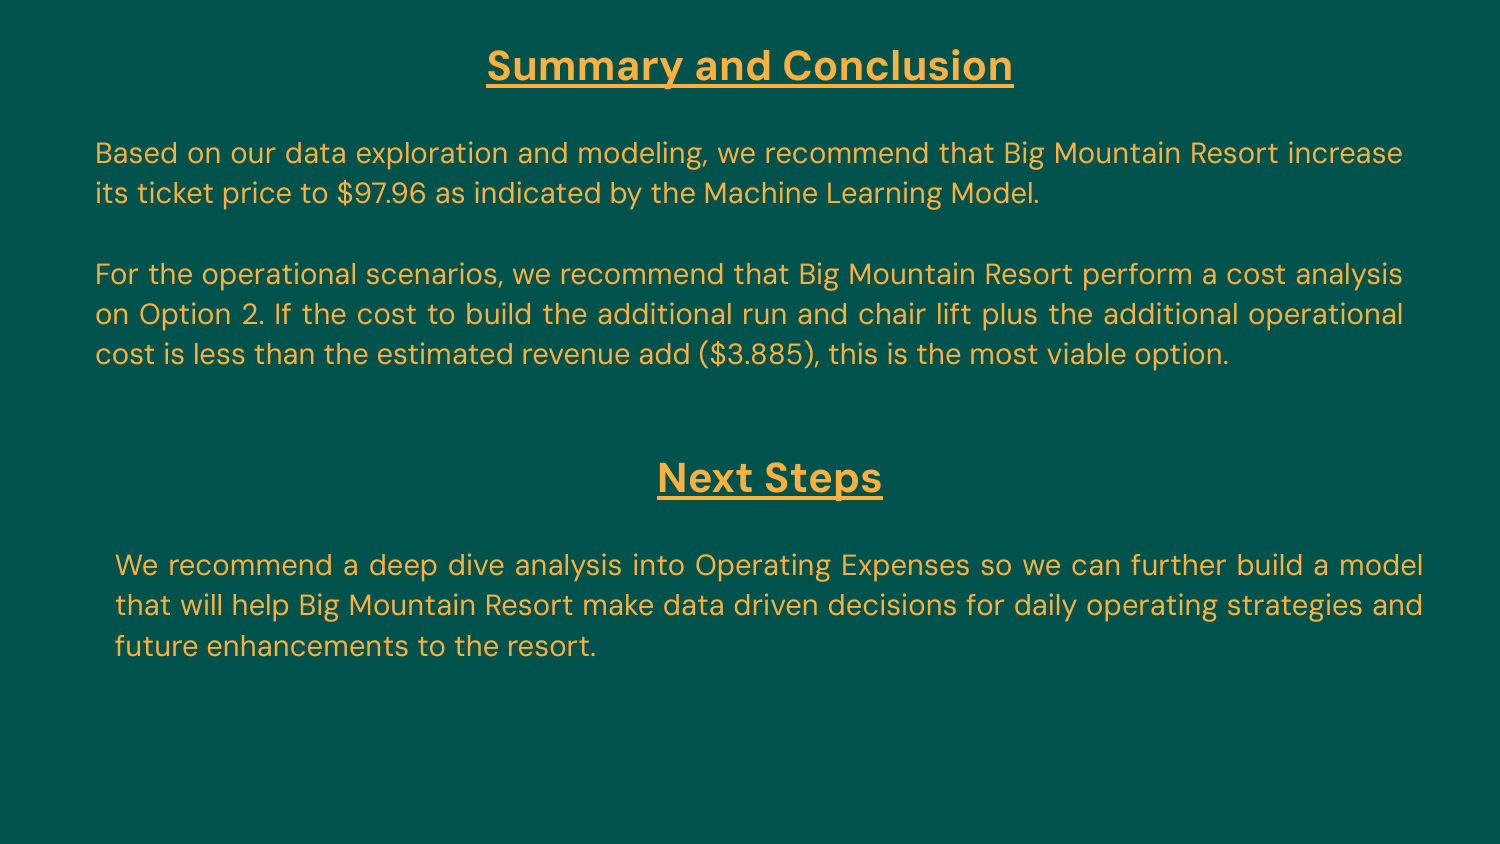

Summary and Conclusion

Based on our data exploration and modeling, we recommend that Big Mountain Resort increase its ticket price to $97.96 as indicated by the Machine Learning Model.

For the operational scenarios, we recommend that Big Mountain Resort perform a cost analysis on Option 2. If the cost to build the additional run and chair lift plus the additional operational cost is less than the estimated revenue add ($3.885), this is the most viable option.
Next Steps

We recommend a deep dive analysis into Operating Expenses so we can further build a model that will help Big Mountain Resort make data driven decisions for daily operating strategies and future enhancements to the resort.